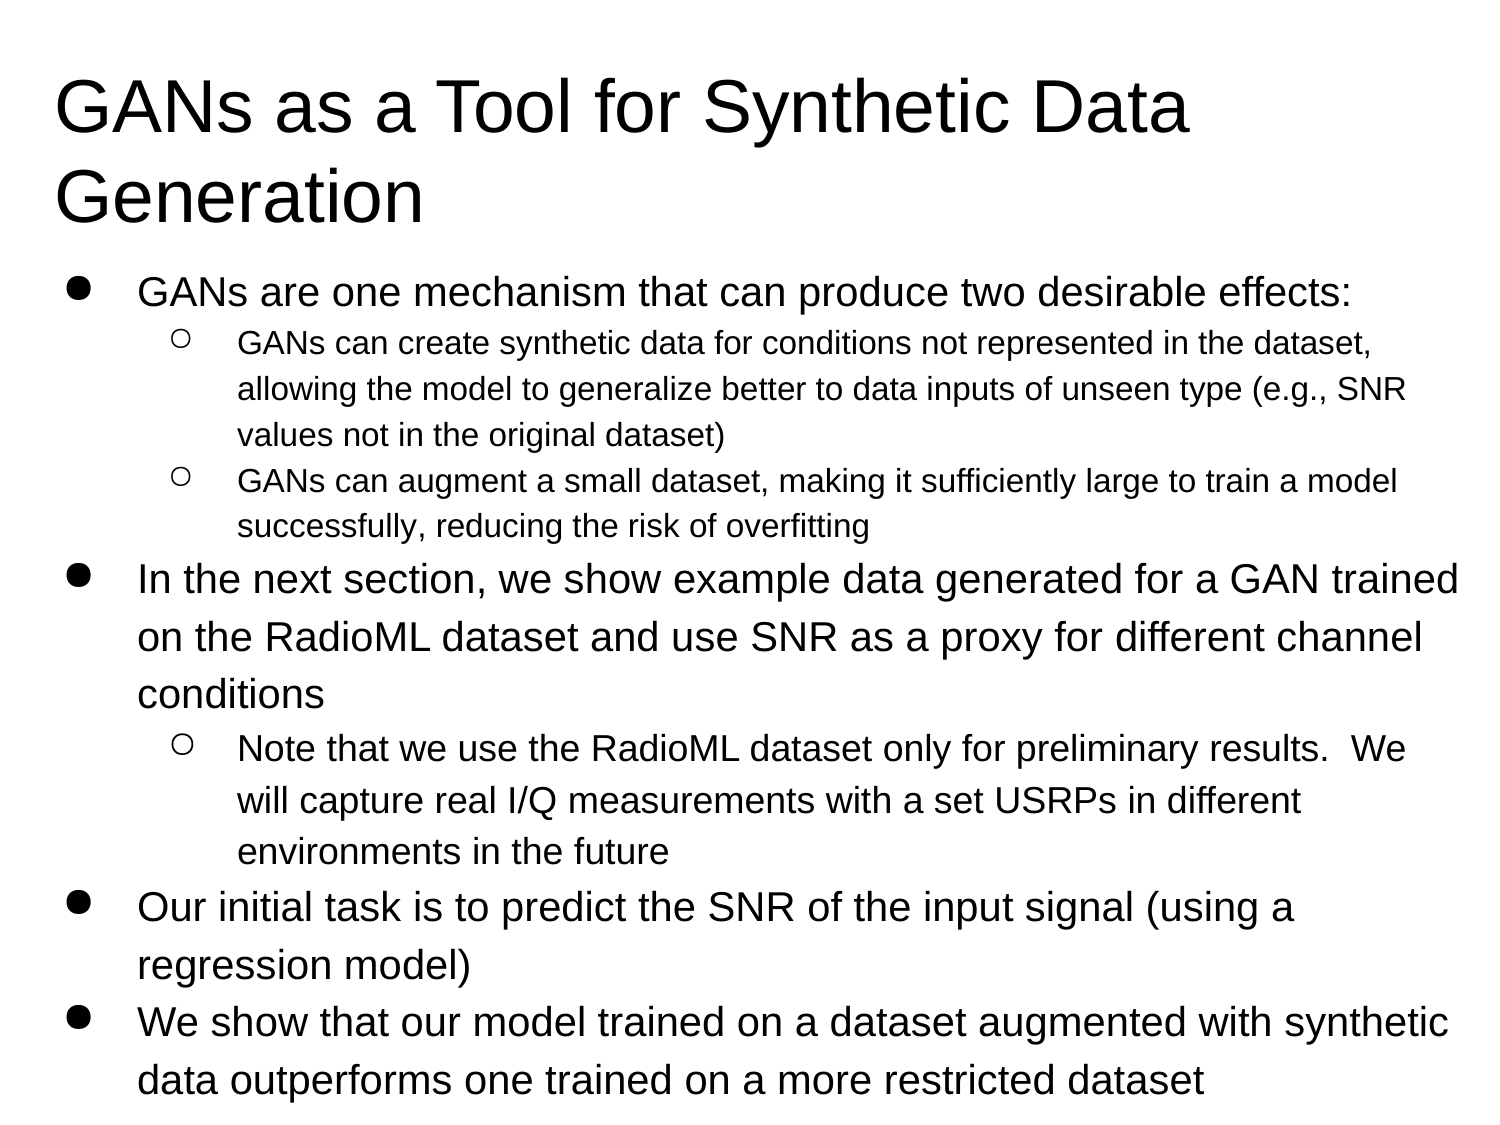

# GANs as a Tool for Synthetic Data Generation
GANs are one mechanism that can produce two desirable effects:
GANs can create synthetic data for conditions not represented in the dataset, allowing the model to generalize better to data inputs of unseen type (e.g., SNR values not in the original dataset)
GANs can augment a small dataset, making it sufficiently large to train a model successfully, reducing the risk of overfitting
In the next section, we show example data generated for a GAN trained on the RadioML dataset and use SNR as a proxy for different channel conditions
Note that we use the RadioML dataset only for preliminary results.  We will capture real I/Q measurements with a set USRPs in different environments in the future
Our initial task is to predict the SNR of the input signal (using a regression model)
We show that our model trained on a dataset augmented with synthetic data outperforms one trained on a more restricted dataset